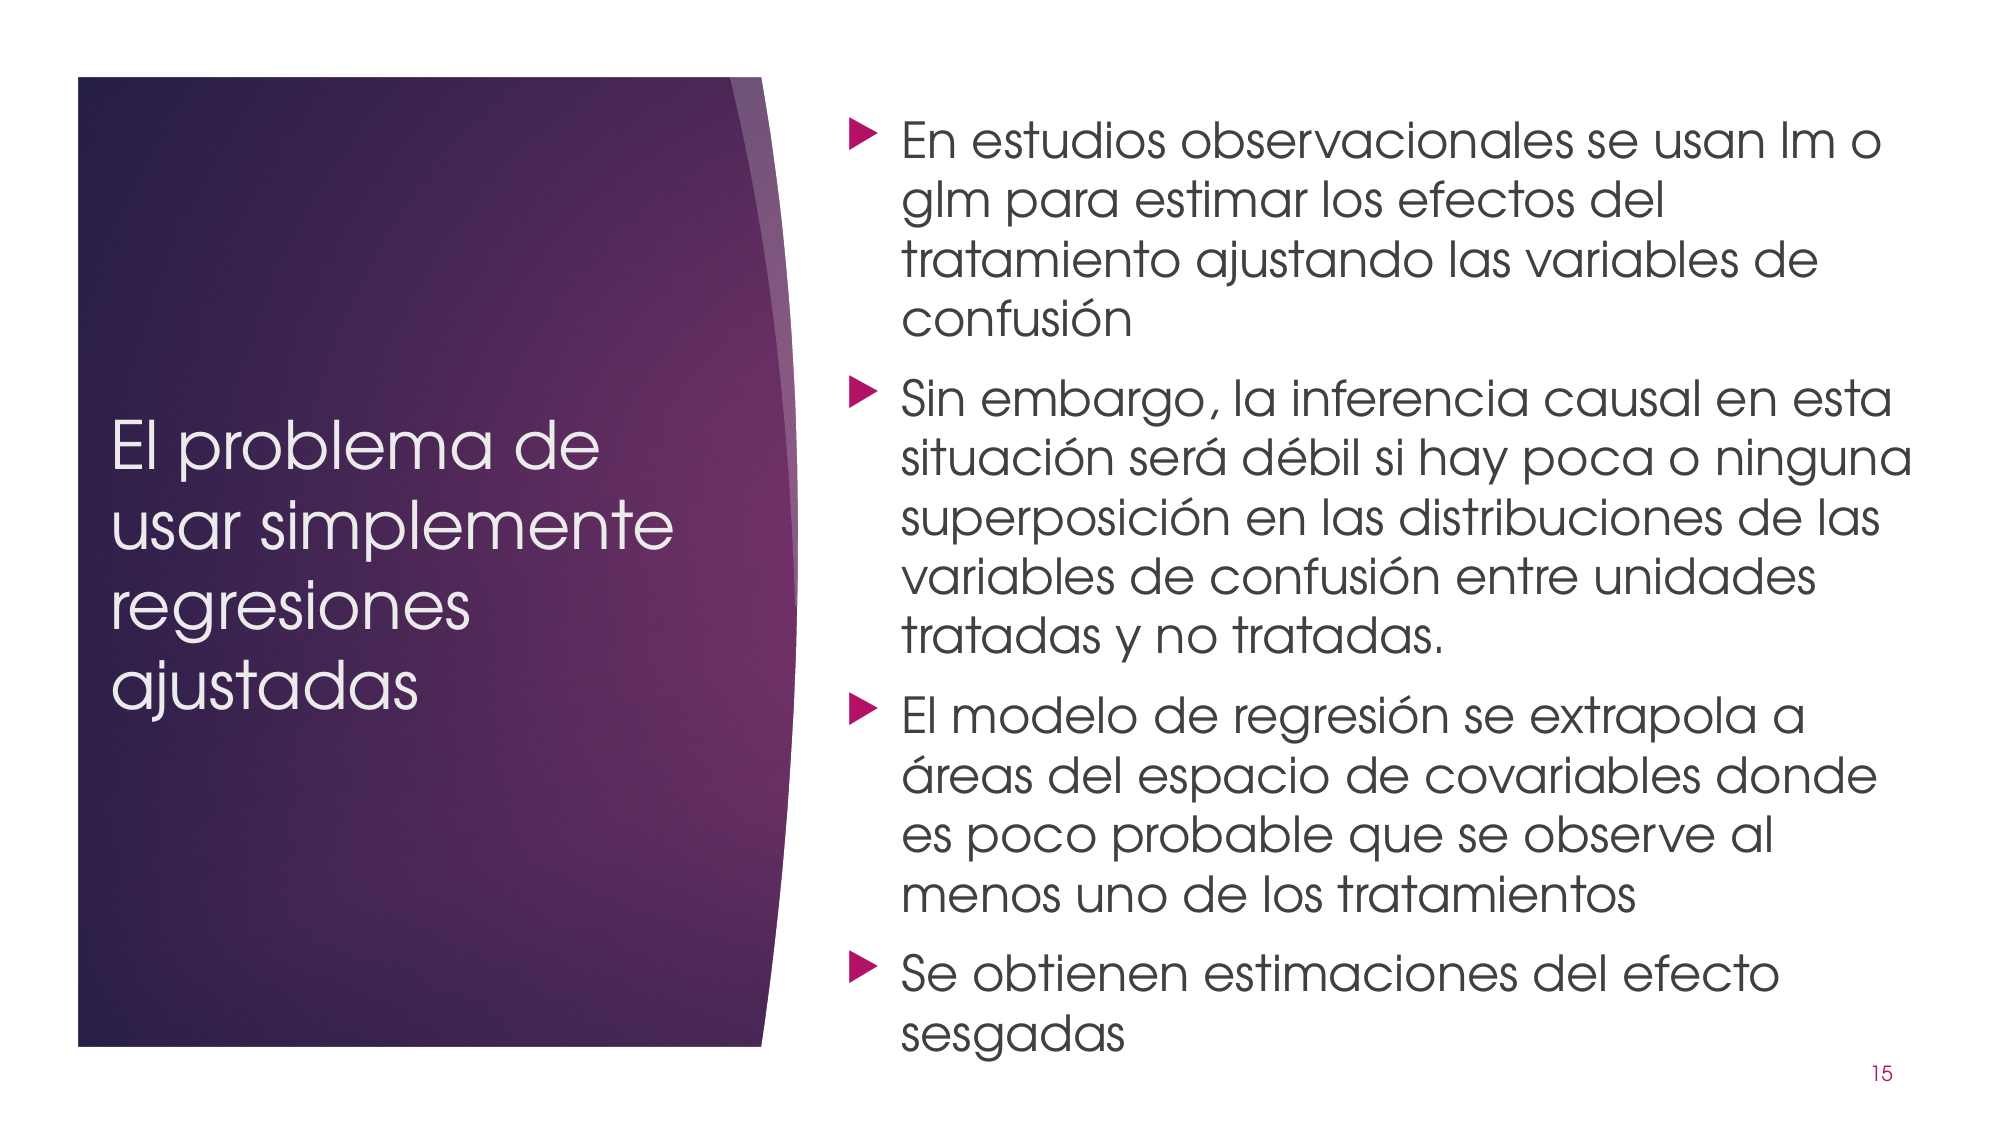

En estudios observacionales se usan lm o glm para estimar los efectos del tratamiento ajustando las variables de confusión
Sin embargo, la inferencia causal en esta situación será débil si hay poca o ninguna superposición en las distribuciones de las variables de confusión entre unidades tratadas y no tratadas.
El modelo de regresión se extrapola a áreas del espacio de covariables donde es poco probable que se observe al menos uno de los tratamientos
Se obtienen estimaciones del efecto sesgadas
# El problema de usar simplemente regresiones ajustadas

15